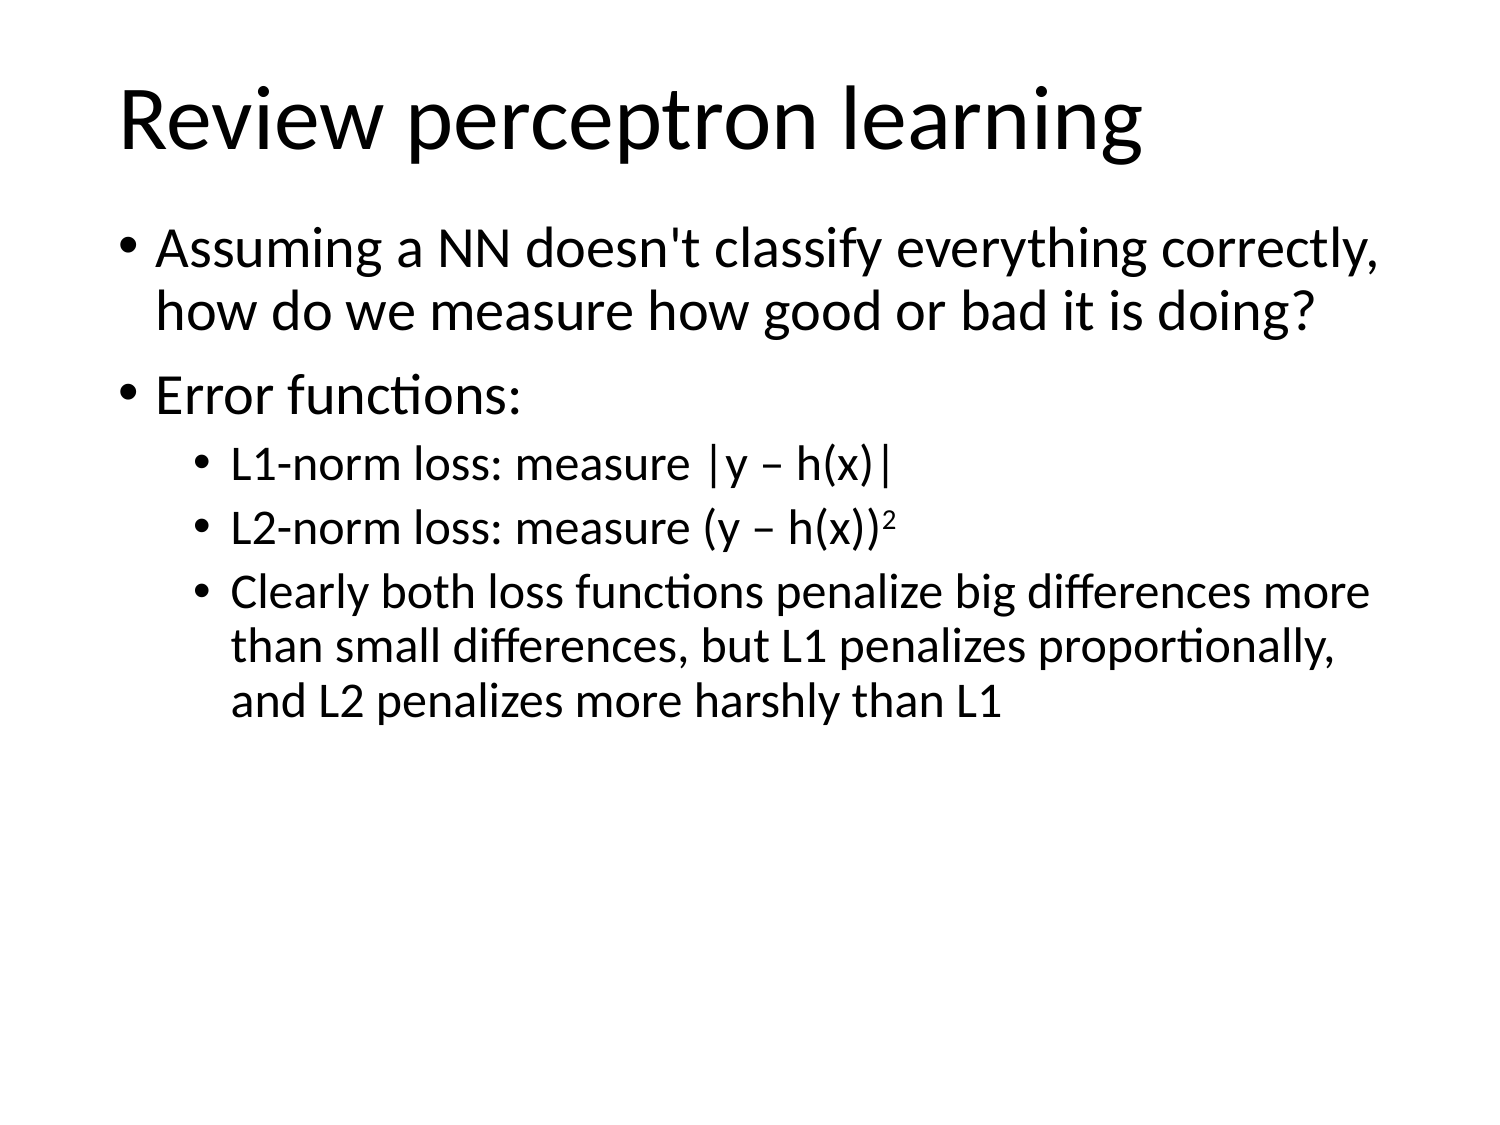

# Review perceptron learning
Assuming a NN doesn't classify everything correctly, how do we measure how good or bad it is doing?
Error functions:
L1-norm loss: measure |y – h(x)|
L2-norm loss: measure (y – h(x))2
Clearly both loss functions penalize big differences more than small differences, but L1 penalizes proportionally, and L2 penalizes more harshly than L1